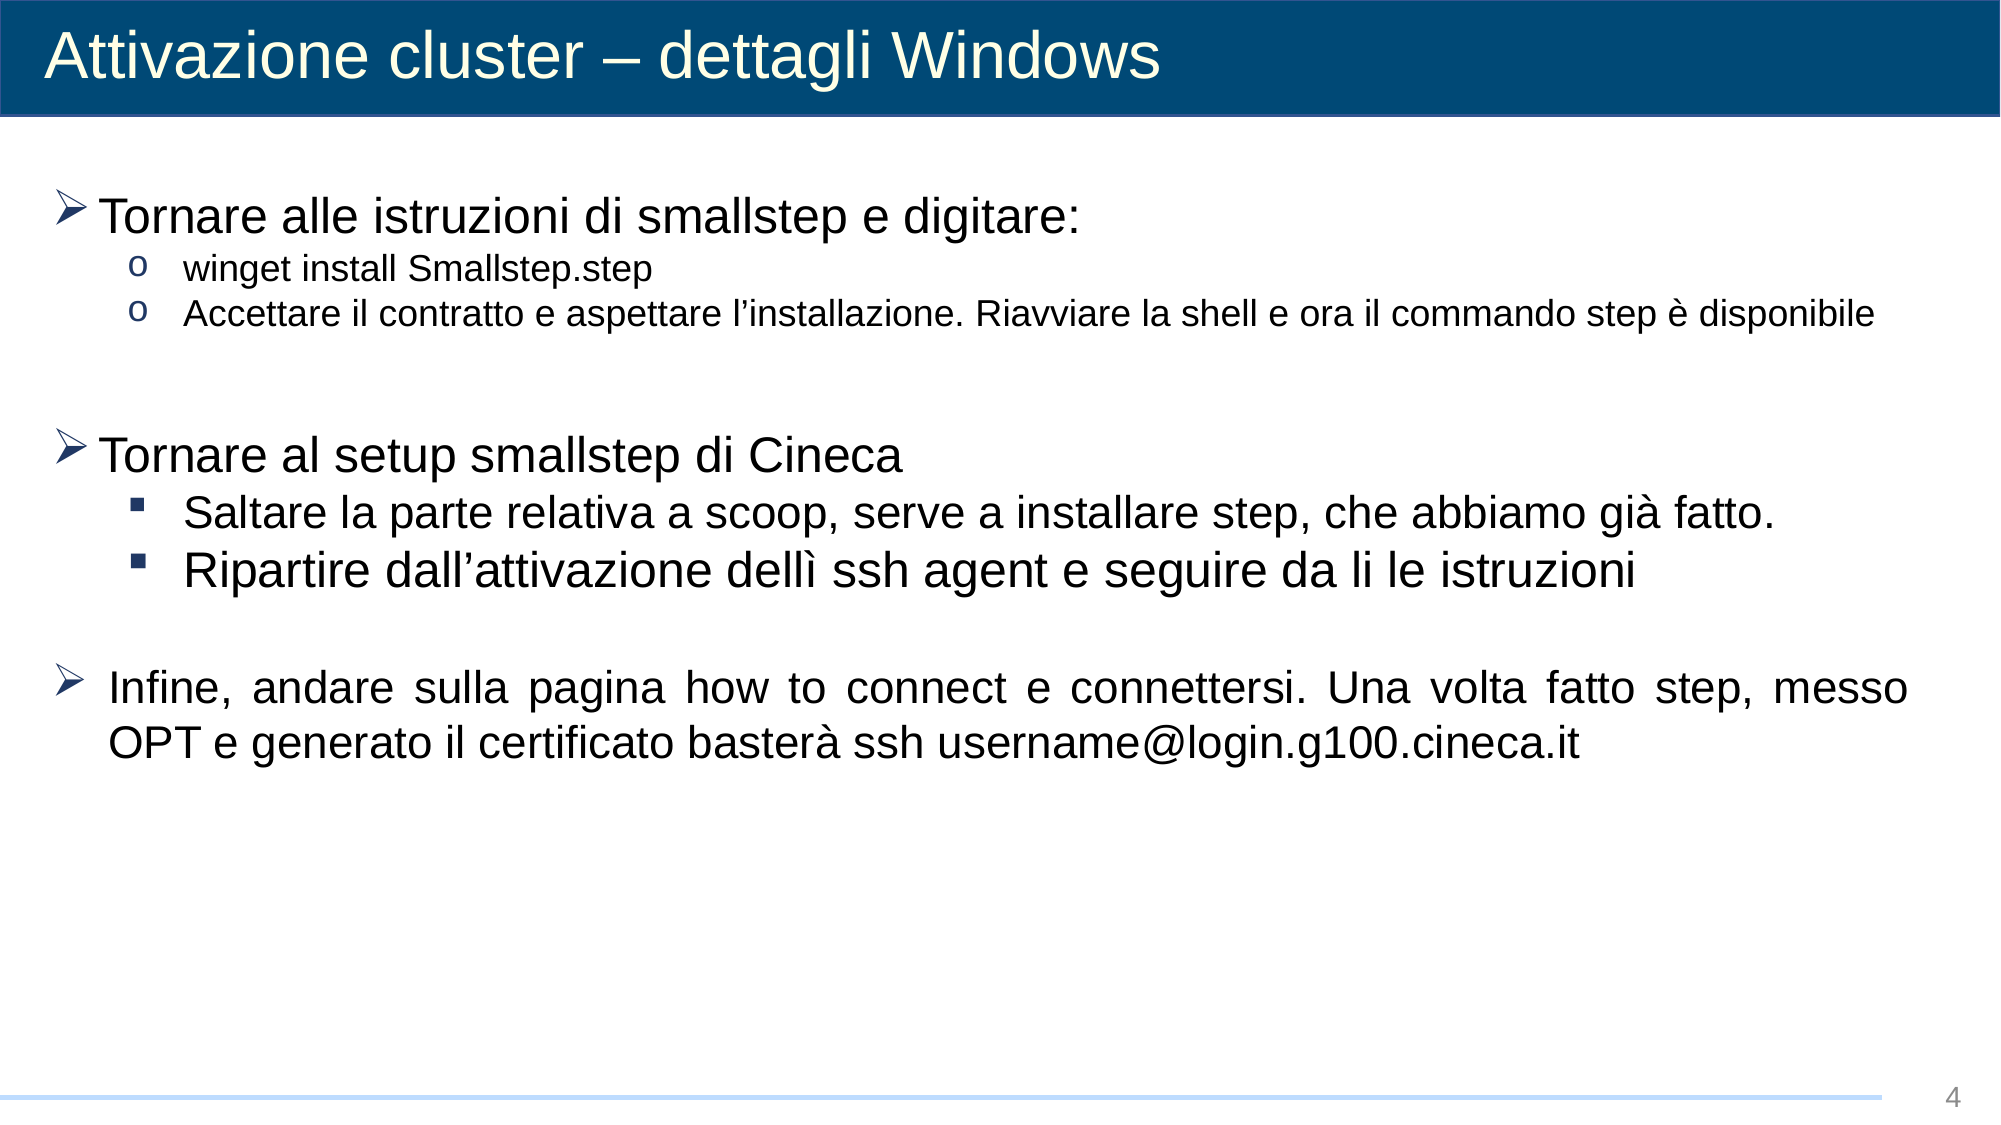

Attivazione cluster – dettagli Windows
Tornare alle istruzioni di smallstep e digitare:
winget install Smallstep.step
Accettare il contratto e aspettare l’installazione. Riavviare la shell e ora il commando step è disponibile
Tornare al setup smallstep di Cineca
Saltare la parte relativa a scoop, serve a installare step, che abbiamo già fatto.
Ripartire dall’attivazione dellì ssh agent e seguire da li le istruzioni

Infine, andare sulla pagina how to connect e connettersi. Una volta fatto step, messo OPT e generato il certificato basterà ssh username@login.g100.cineca.it
4